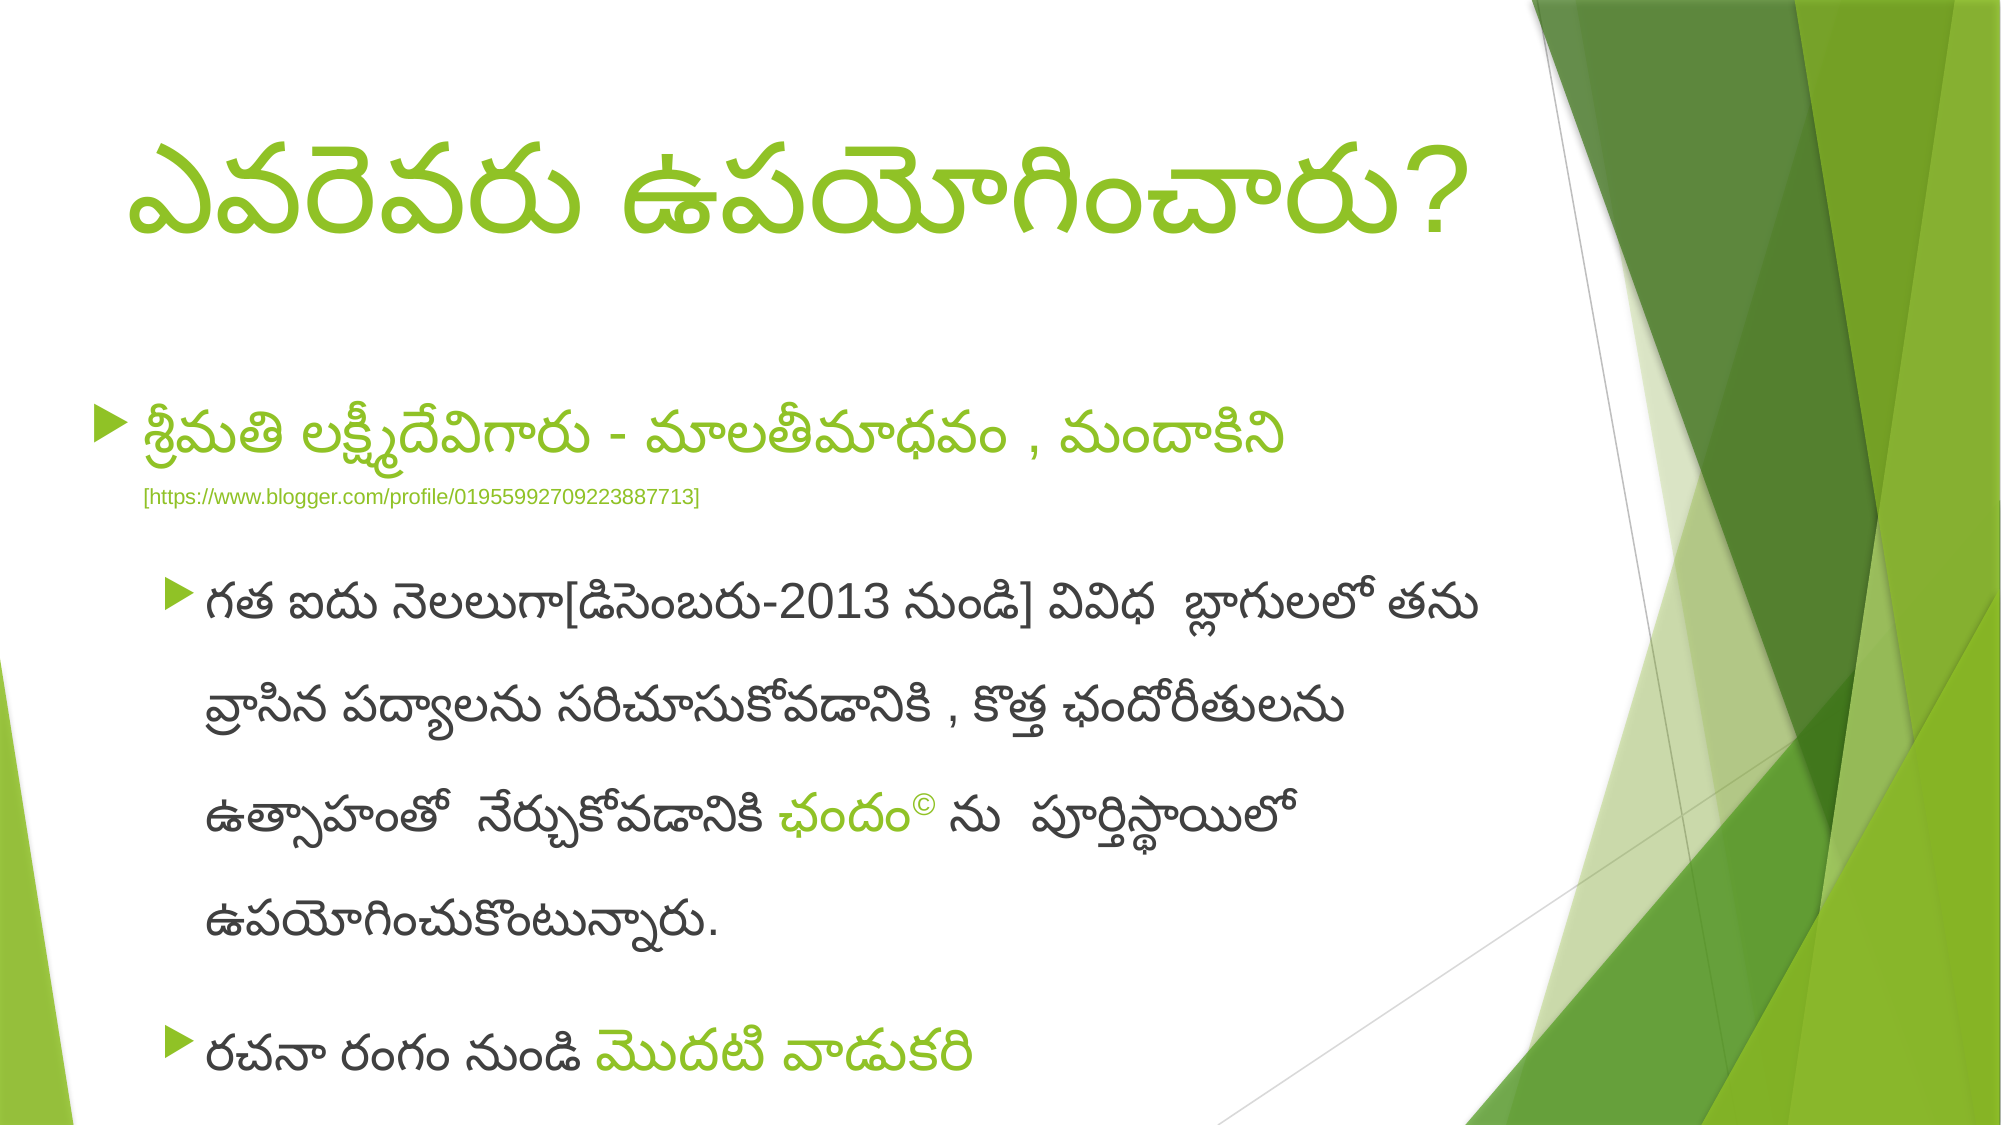

# ఎవరెవరు ఉపయోగించారు?
శ్రీమతి లక్ష్మీదేవిగారు - మాలతీమాధవం , మందాకిని [https://www.blogger.com/profile/01955992709223887713]
గత ఐదు నెలలుగా[డిసెంబరు-2013 నుండి] వివిధ  బ్లాగులలో తను వ్రాసిన పద్యాలను సరిచూసుకోవడానికి , కొత్త ఛందోరీతులను ఉత్సాహంతో  నేర్చుకోవడానికి ఛందం© ను  పూర్తిస్థాయిలో ఉపయోగించుకొంటున్నారు.
రచనా రంగం నుండి మొదటి వాడుకరి